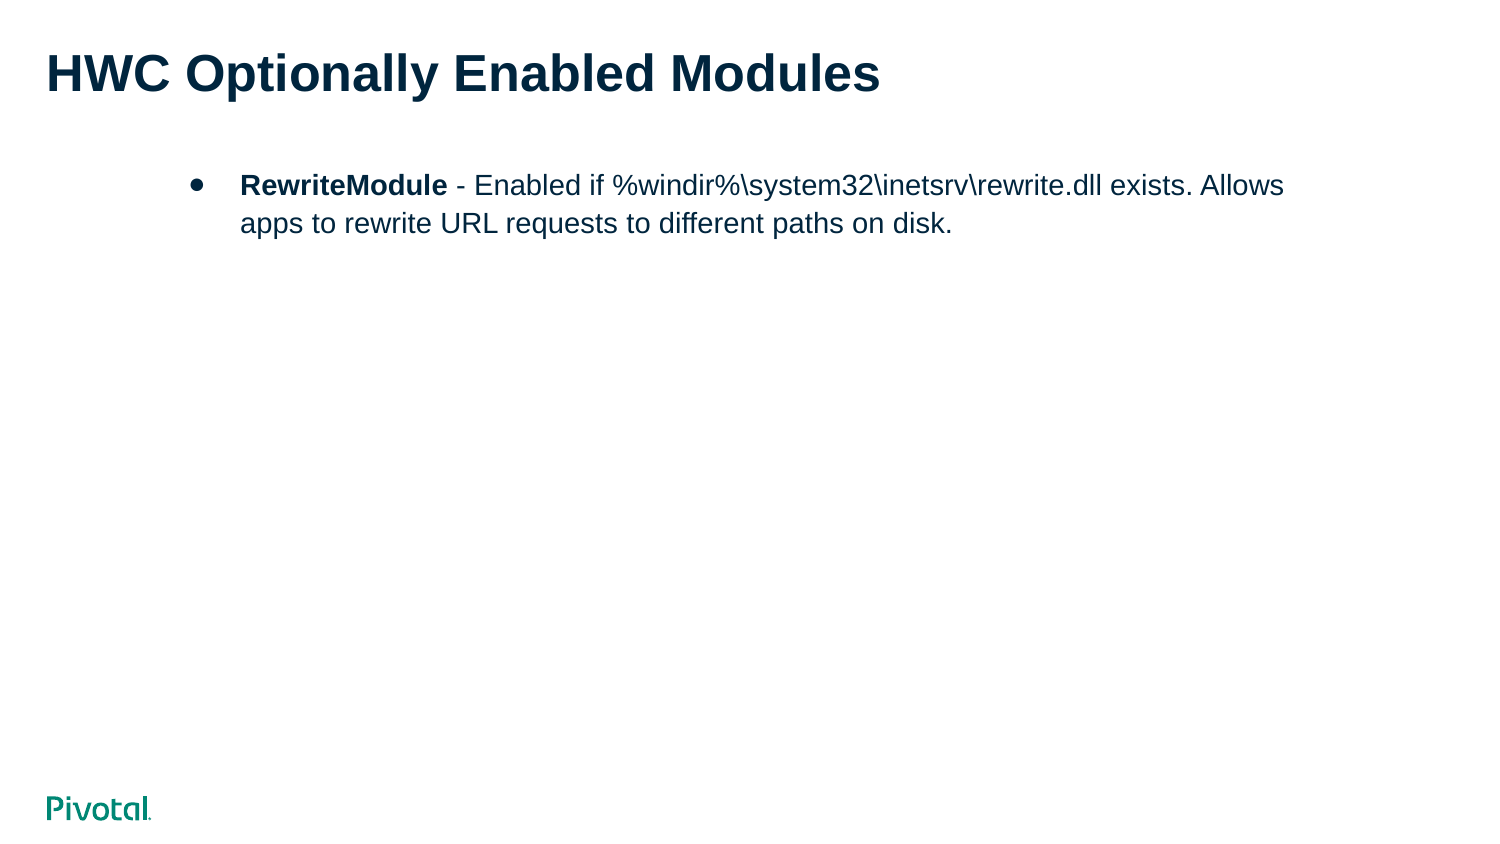

# HWC Optionally Enabled Modules
RewriteModule - Enabled if %windir%\system32\inetsrv\rewrite.dll exists. Allows apps to rewrite URL requests to different paths on disk.